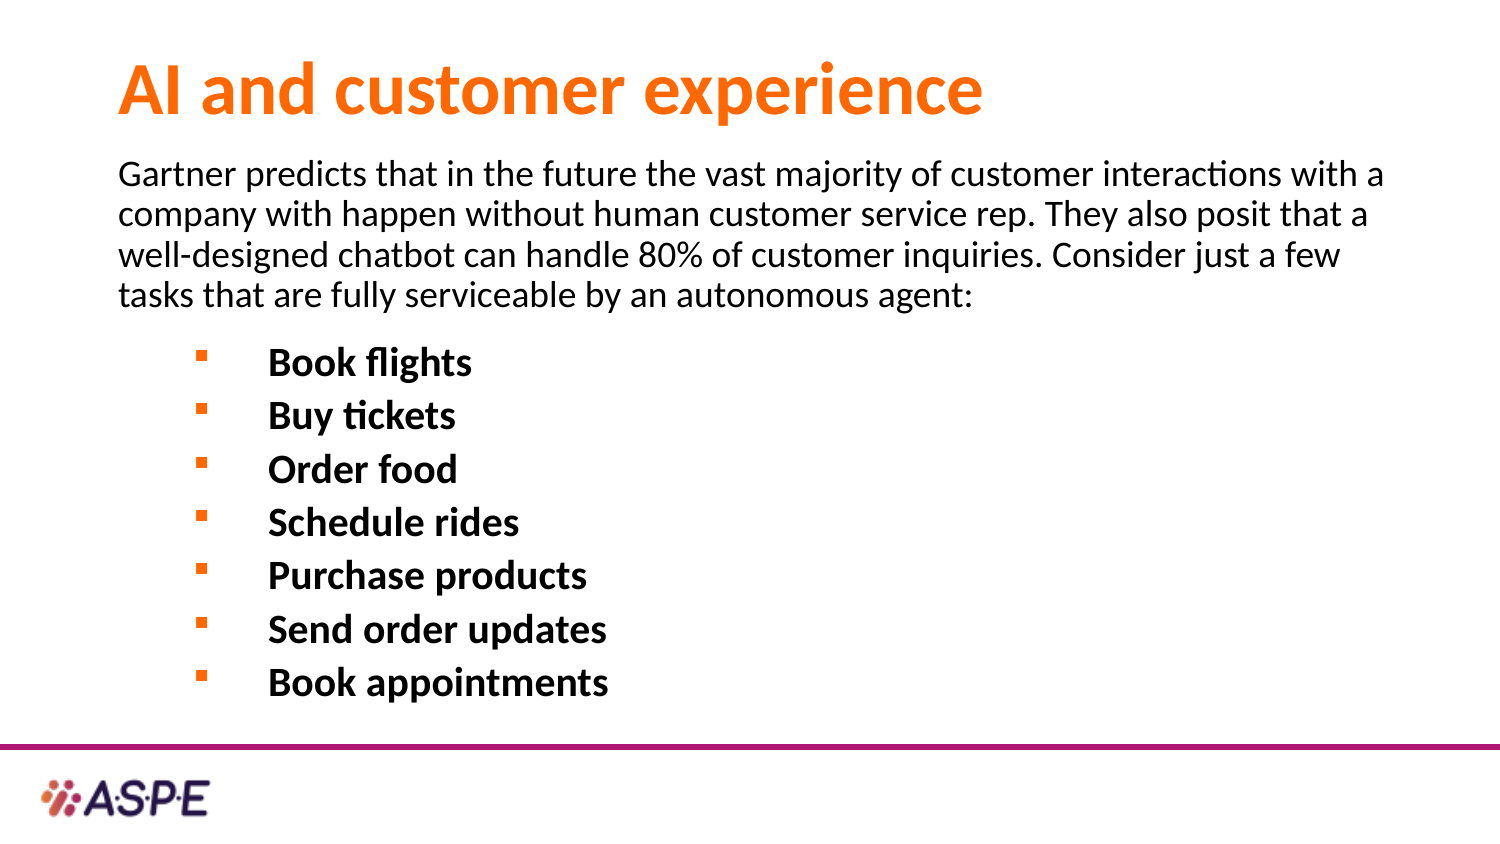

# AI and customer experience
Gartner predicts that in the future the vast majority of customer interactions with a company with happen without human customer service rep. They also posit that a well-designed chatbot can handle 80% of customer inquiries. Consider just a few tasks that are fully serviceable by an autonomous agent:
Book flights
Buy tickets
Order food
Schedule rides
Purchase products
Send order updates
Book appointments